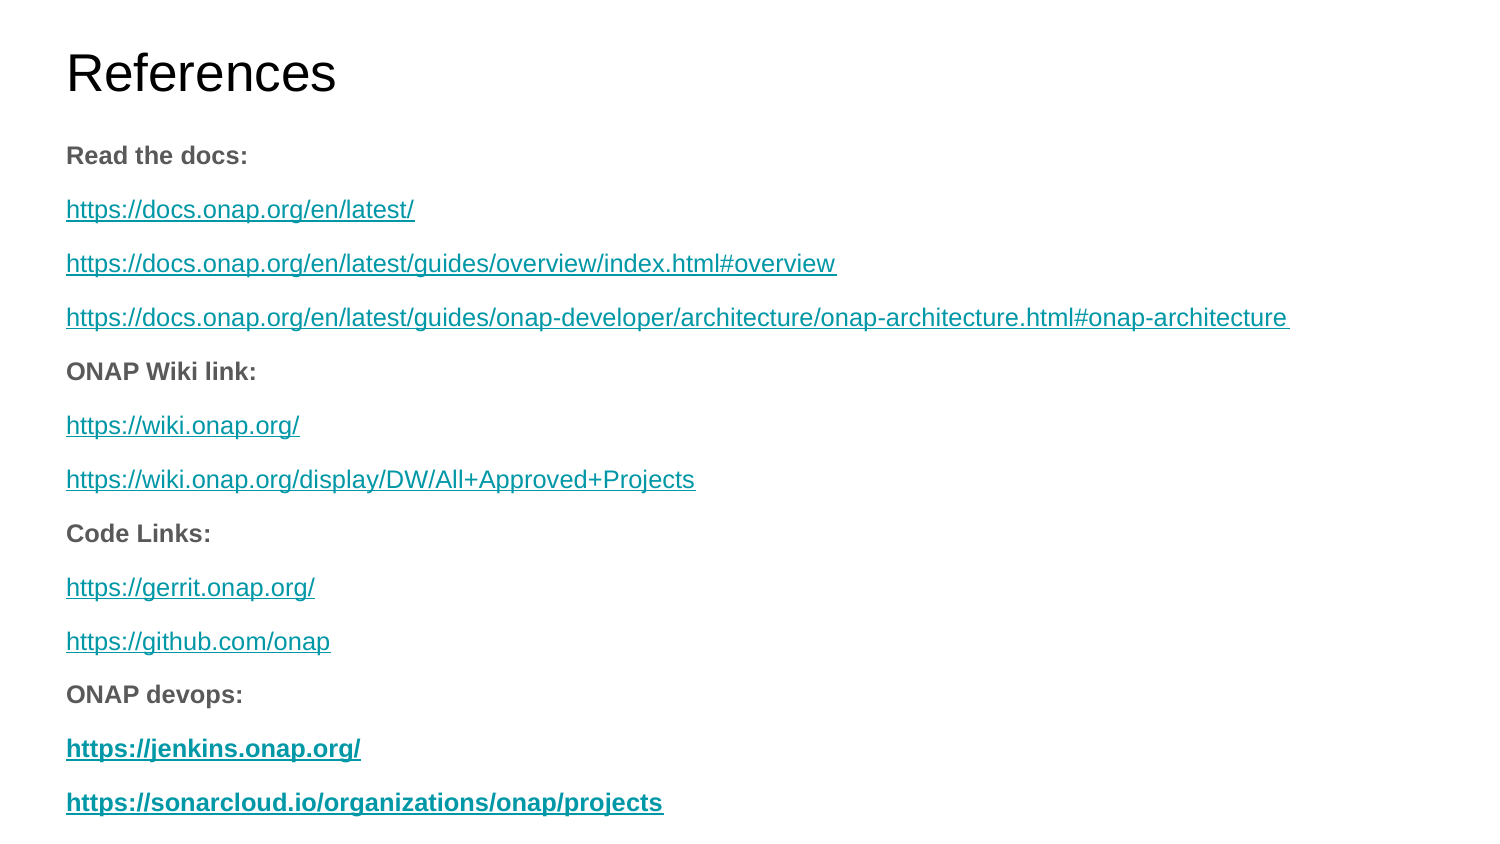

# References
Read the docs:
https://docs.onap.org/en/latest/
https://docs.onap.org/en/latest/guides/overview/index.html#overview
https://docs.onap.org/en/latest/guides/onap-developer/architecture/onap-architecture.html#onap-architecture
ONAP Wiki link:
https://wiki.onap.org/
https://wiki.onap.org/display/DW/All+Approved+Projects
Code Links:
https://gerrit.onap.org/
https://github.com/onap
ONAP devops:
https://jenkins.onap.org/
https://sonarcloud.io/organizations/onap/projects